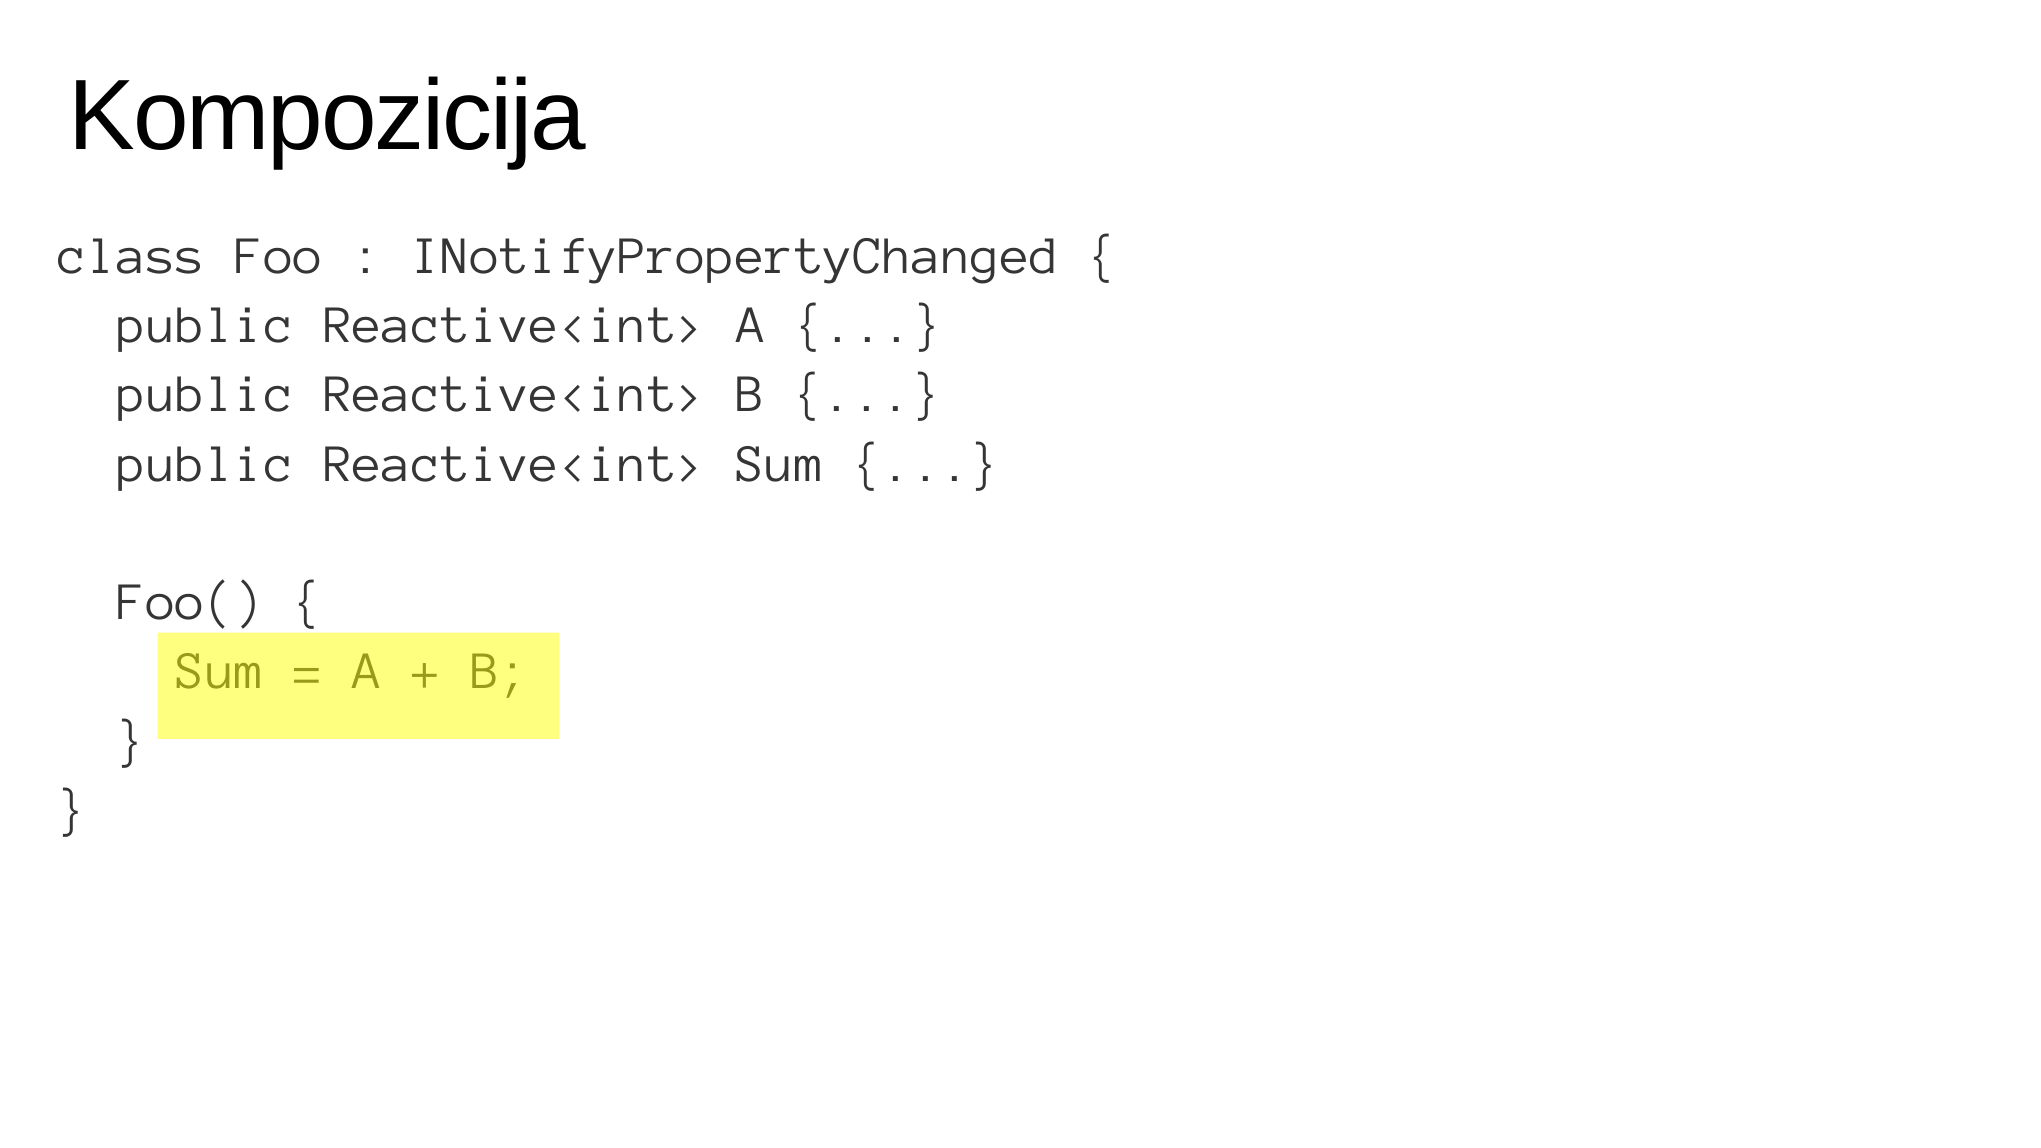

# Kompozicija
class Foo : INotifyPropertyChanged {
  public Reactive<int> A {...}
  public Reactive<int> B {...}
  public Reactive<int> Sum {...}

  Foo() {
    Sum = A + B;
  }
}